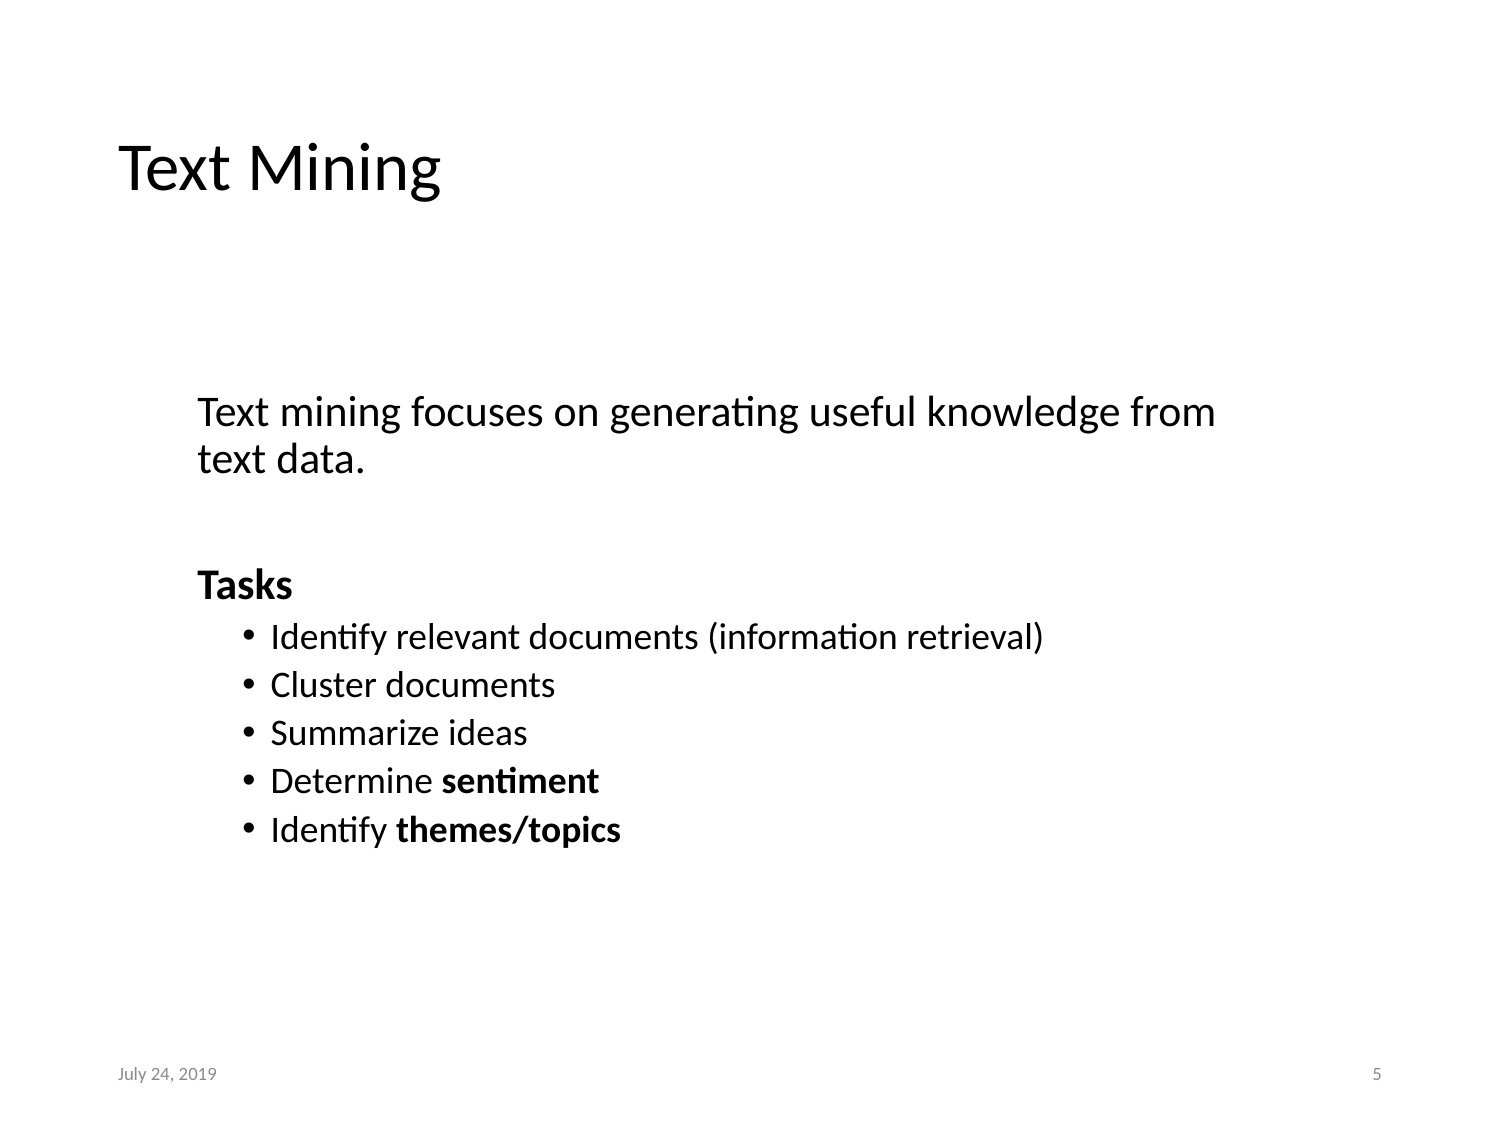

# Text Mining
Text mining focuses on generating useful knowledge from text data.

Tasks
Identify relevant documents (information retrieval)
Cluster documents
Summarize ideas
Determine sentiment
Identify themes/topics

July 24, 2019
5